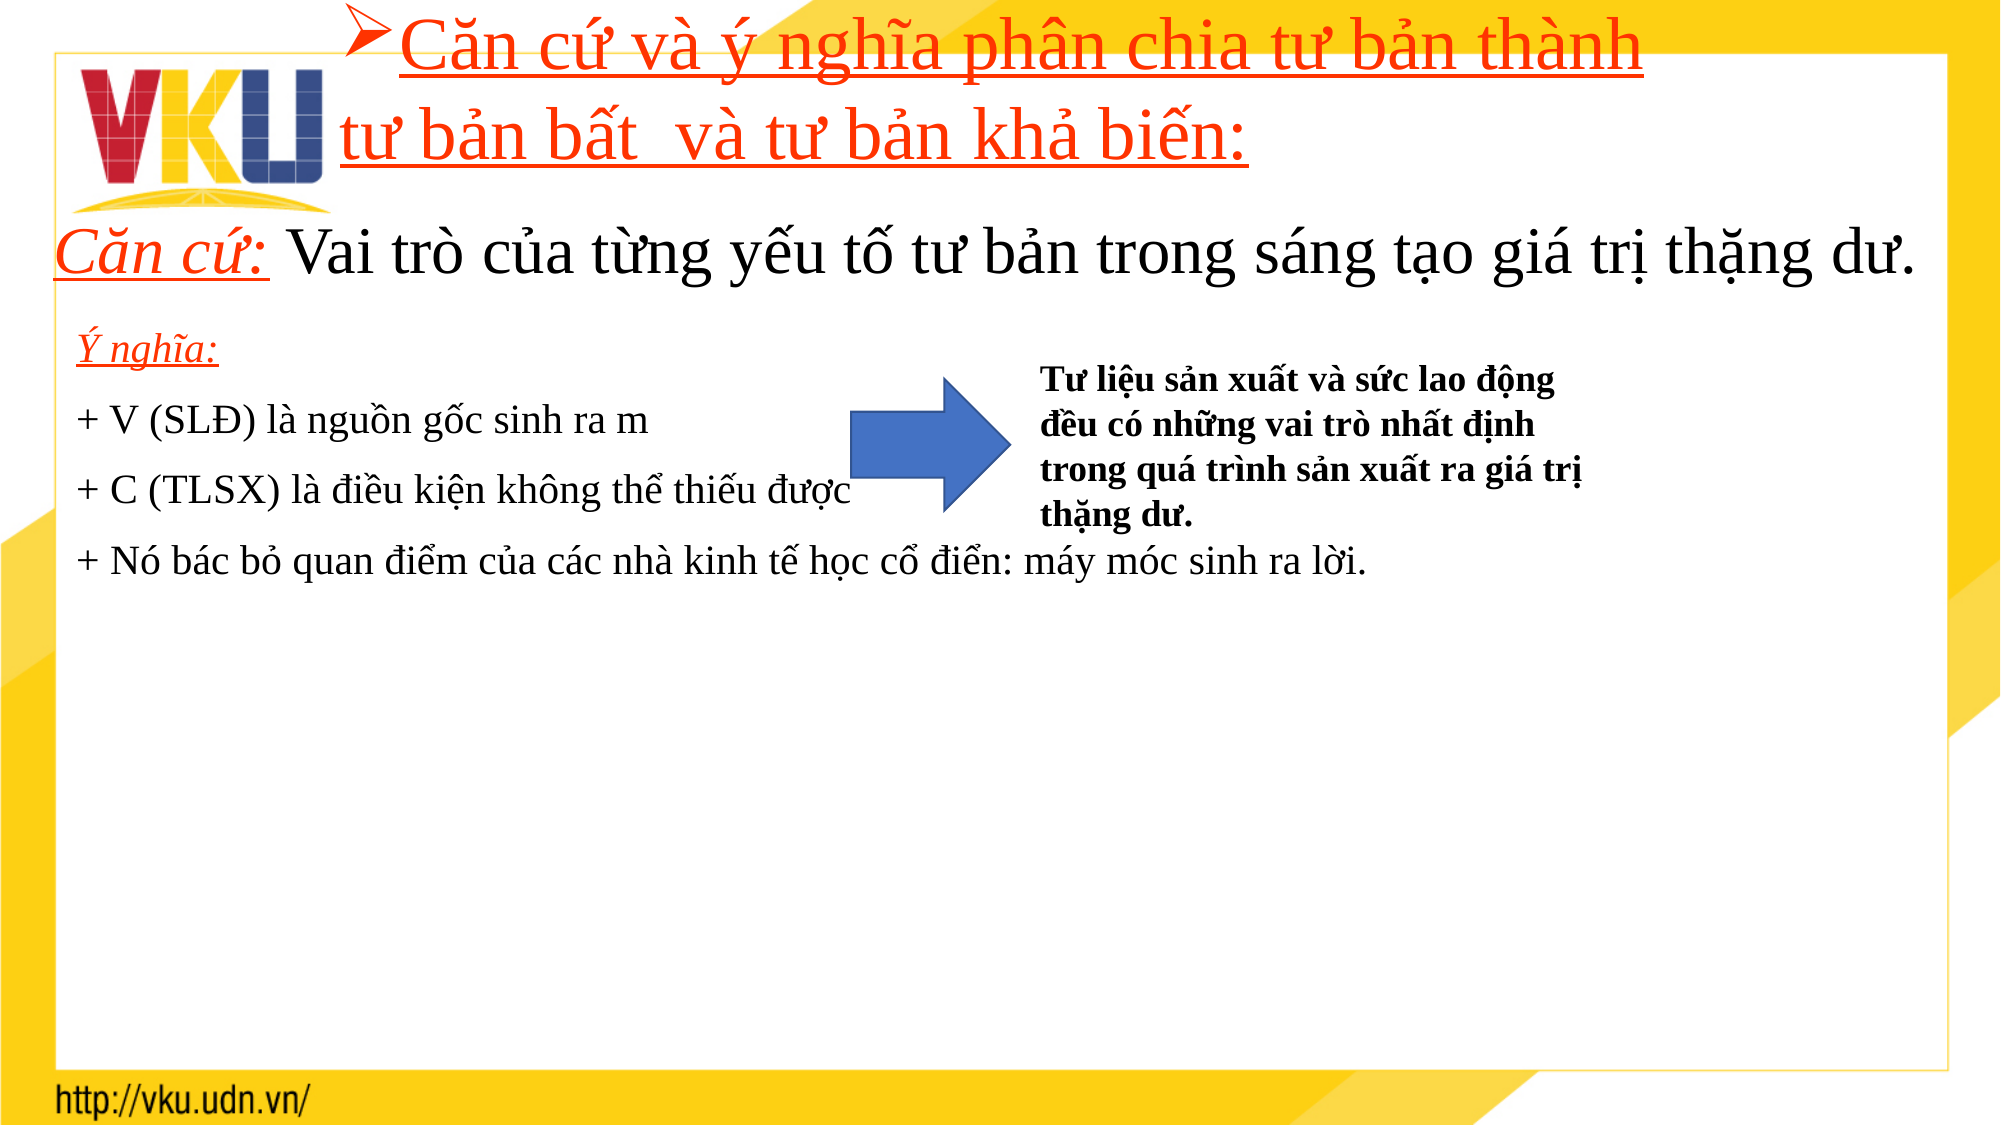

Căn cứ và ý nghĩa phân chia tư bản thành tư bản bất  và tư bản khả biến:
Căn cứ: Vai trò của từng yếu tố tư bản trong sáng tạo giá trị thặng dư.
Ý nghĩa:
+ V (SLĐ) là nguồn gốc sinh ra m
+ C (TLSX) là điều kiện không thể thiếu được
+ Nó bác bỏ quan điểm của các nhà kinh tế học cổ điển: máy móc sinh ra lời.
Tư liệu sản xuất và sức lao động đều có những vai trò nhất định trong quá trình sản xuất ra giá trị thặng dư.